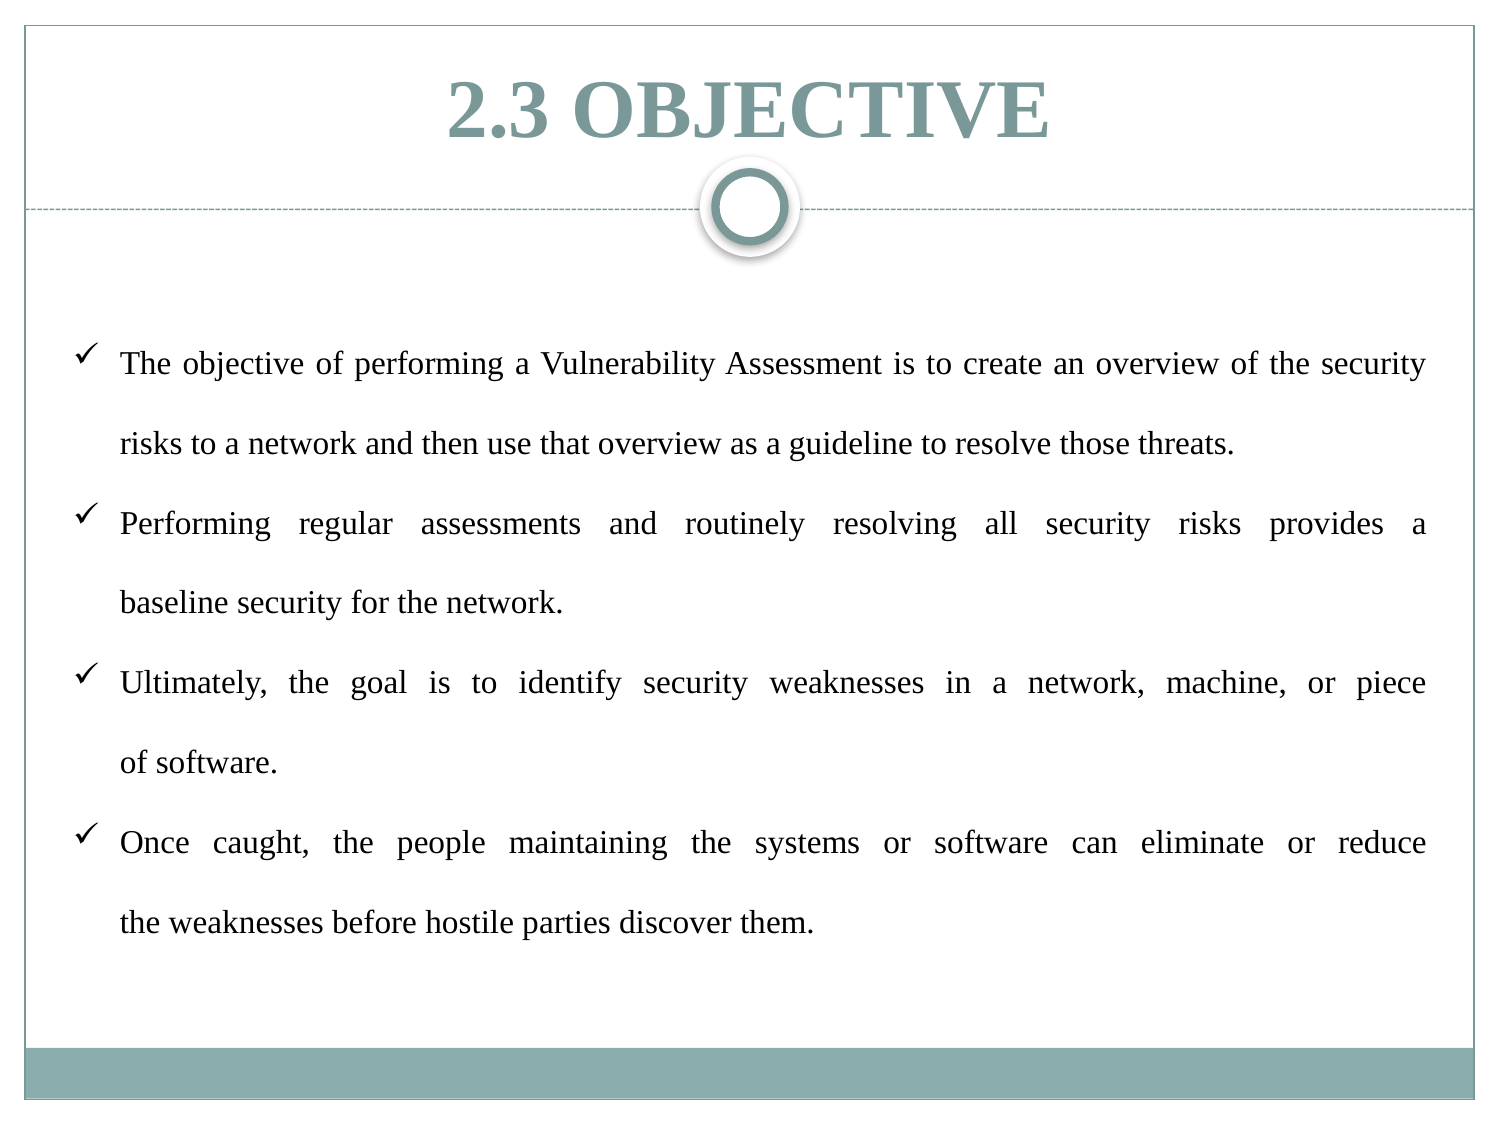

# 2.3 OBJECTIVE
The objective of performing a Vulnerability Assessment is to create an overview of the security risks to a network and then use that overview as a guideline to resolve those threats.
Performing regular assessments and routinely resolving all security risks provides a baseline security for the network.
Ultimately, the goal is to identify security weaknesses in a network, machine, or piece of software.
Once caught, the people maintaining the systems or software can eliminate or reduce the weaknesses before hostile parties discover them.